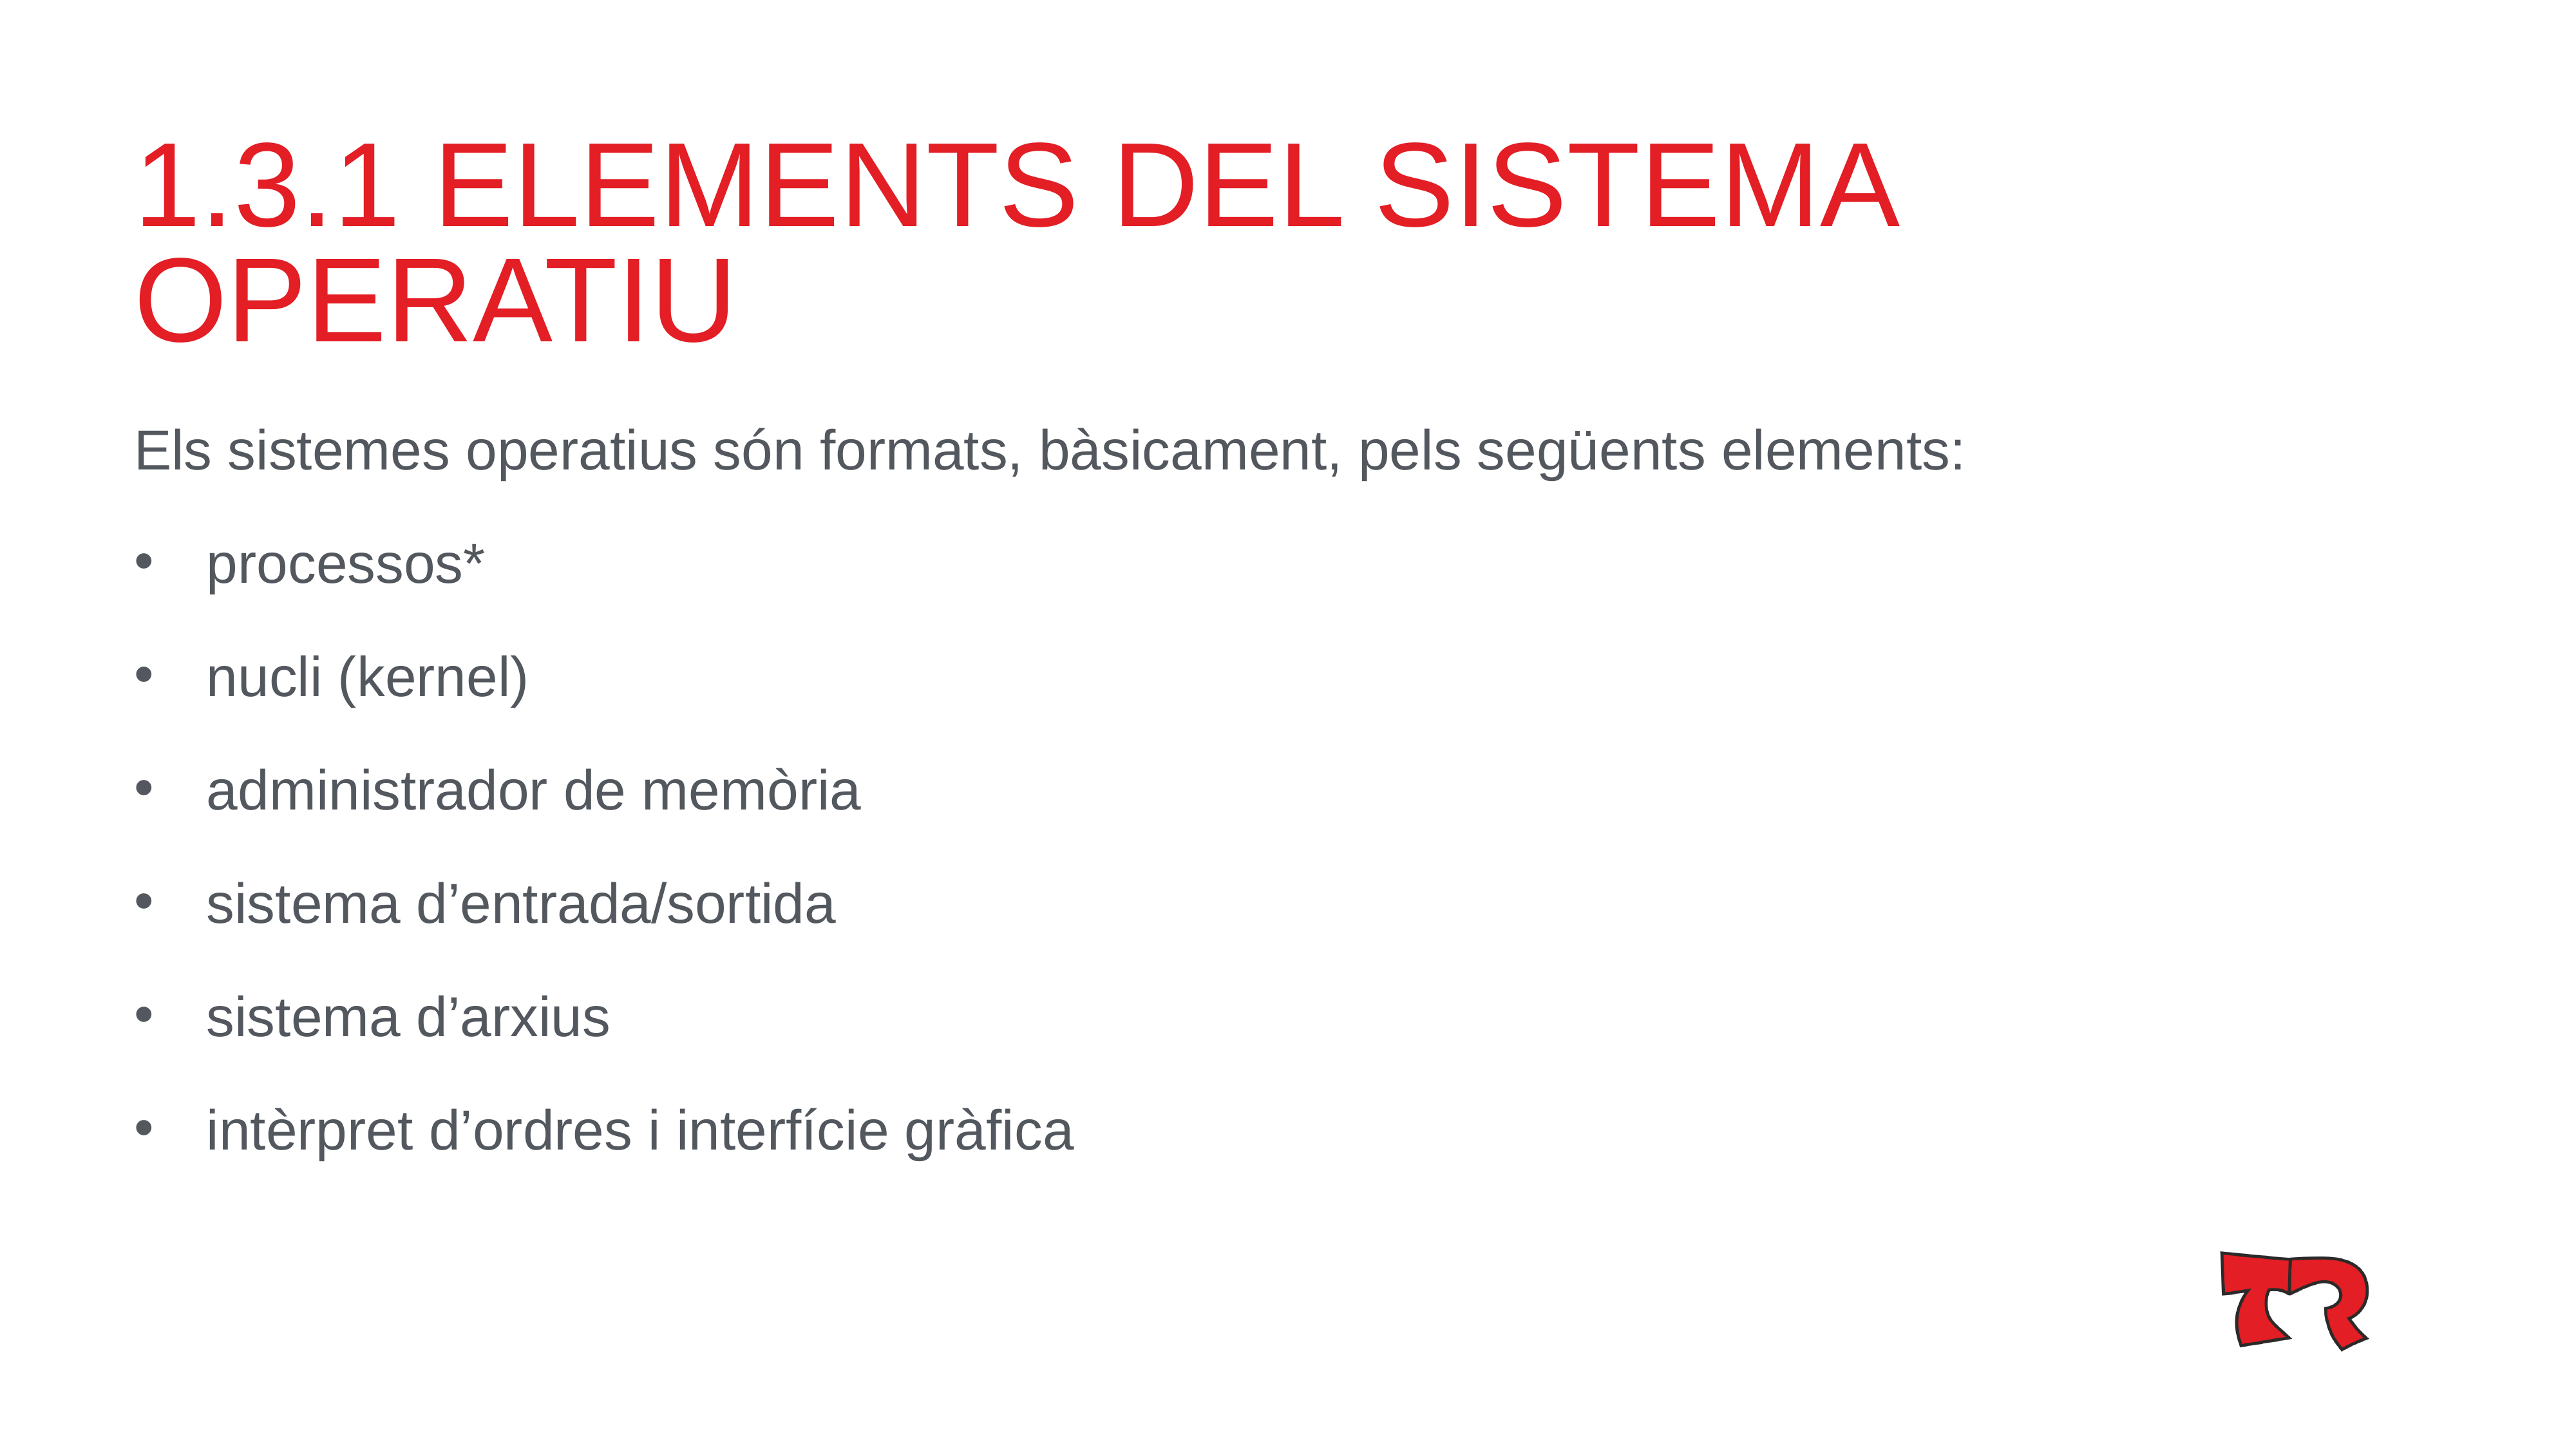

# 1.3.1 ELEMENTS DEL SISTEMA OPERATIU
Els sistemes operatius són formats, bàsicament, pels següents elements:
processos*
nucli (kernel)
administrador de memòria
sistema d’entrada/sortida
sistema d’arxius
intèrpret d’ordres i interfície gràfica